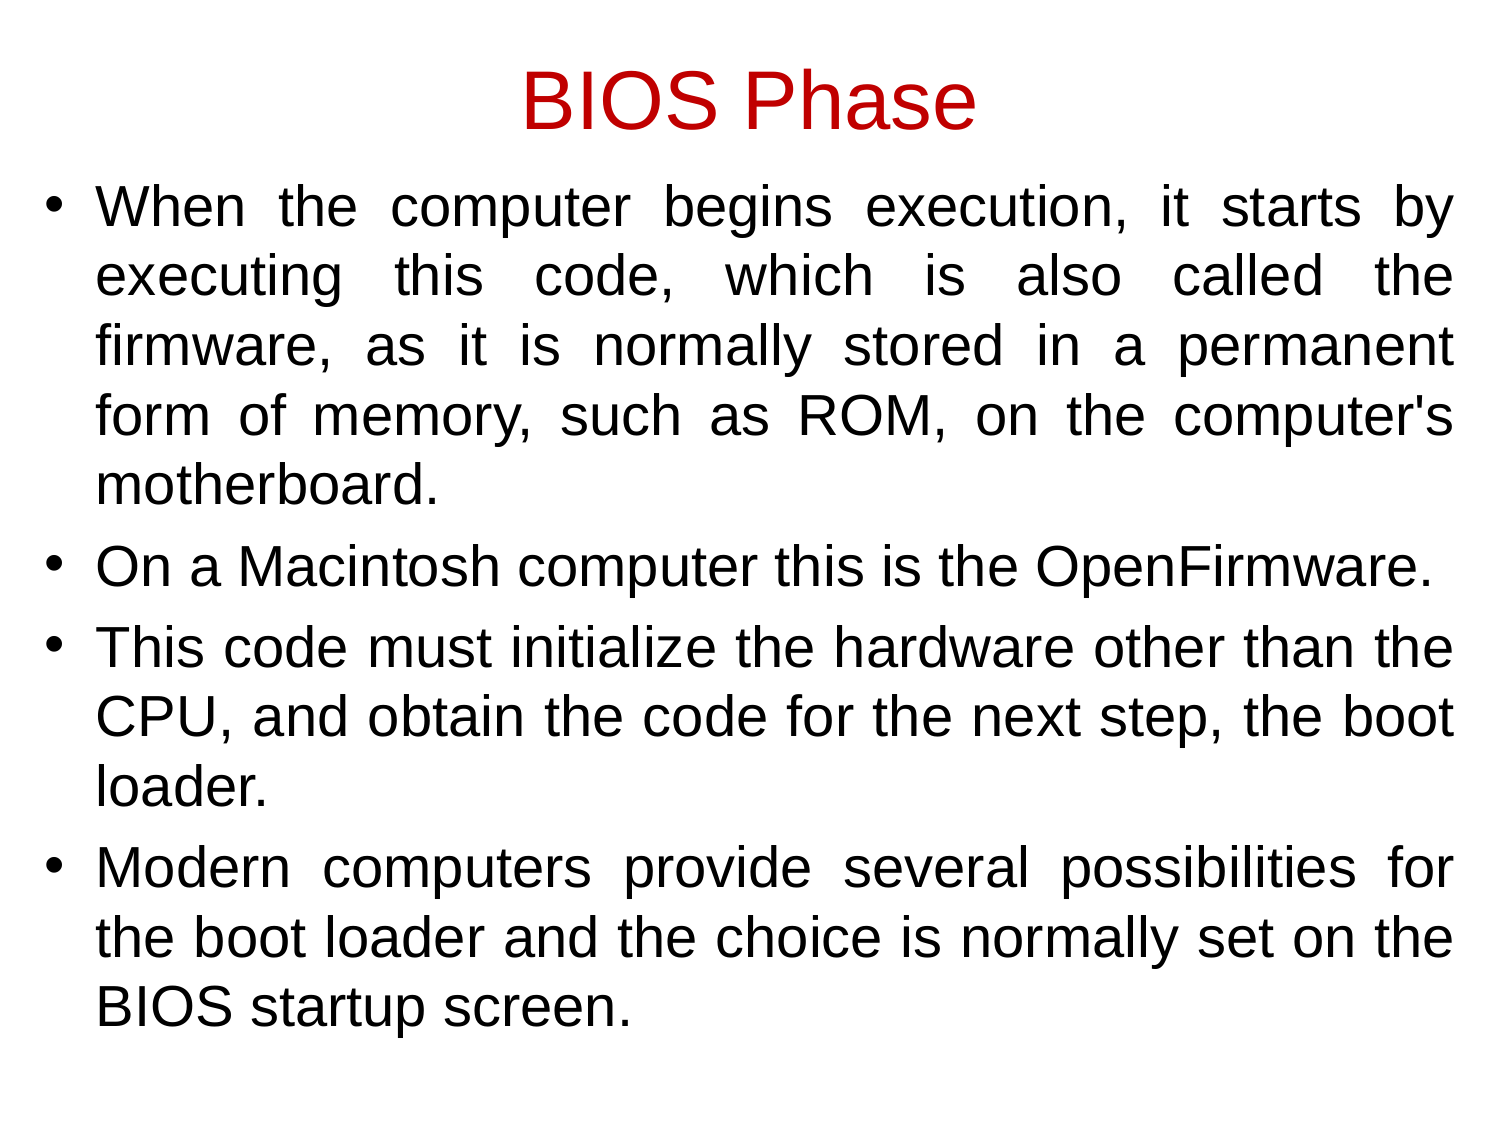

BIOS Phase
When the computer begins execution, it starts by executing this code, which is also called the firmware, as it is normally stored in a permanent form of memory, such as ROM, on the computer's motherboard.
On a Macintosh computer this is the OpenFirmware.
This code must initialize the hardware other than the CPU, and obtain the code for the next step, the boot loader.
Modern computers provide several possibilities for the boot loader and the choice is normally set on the BIOS startup screen.